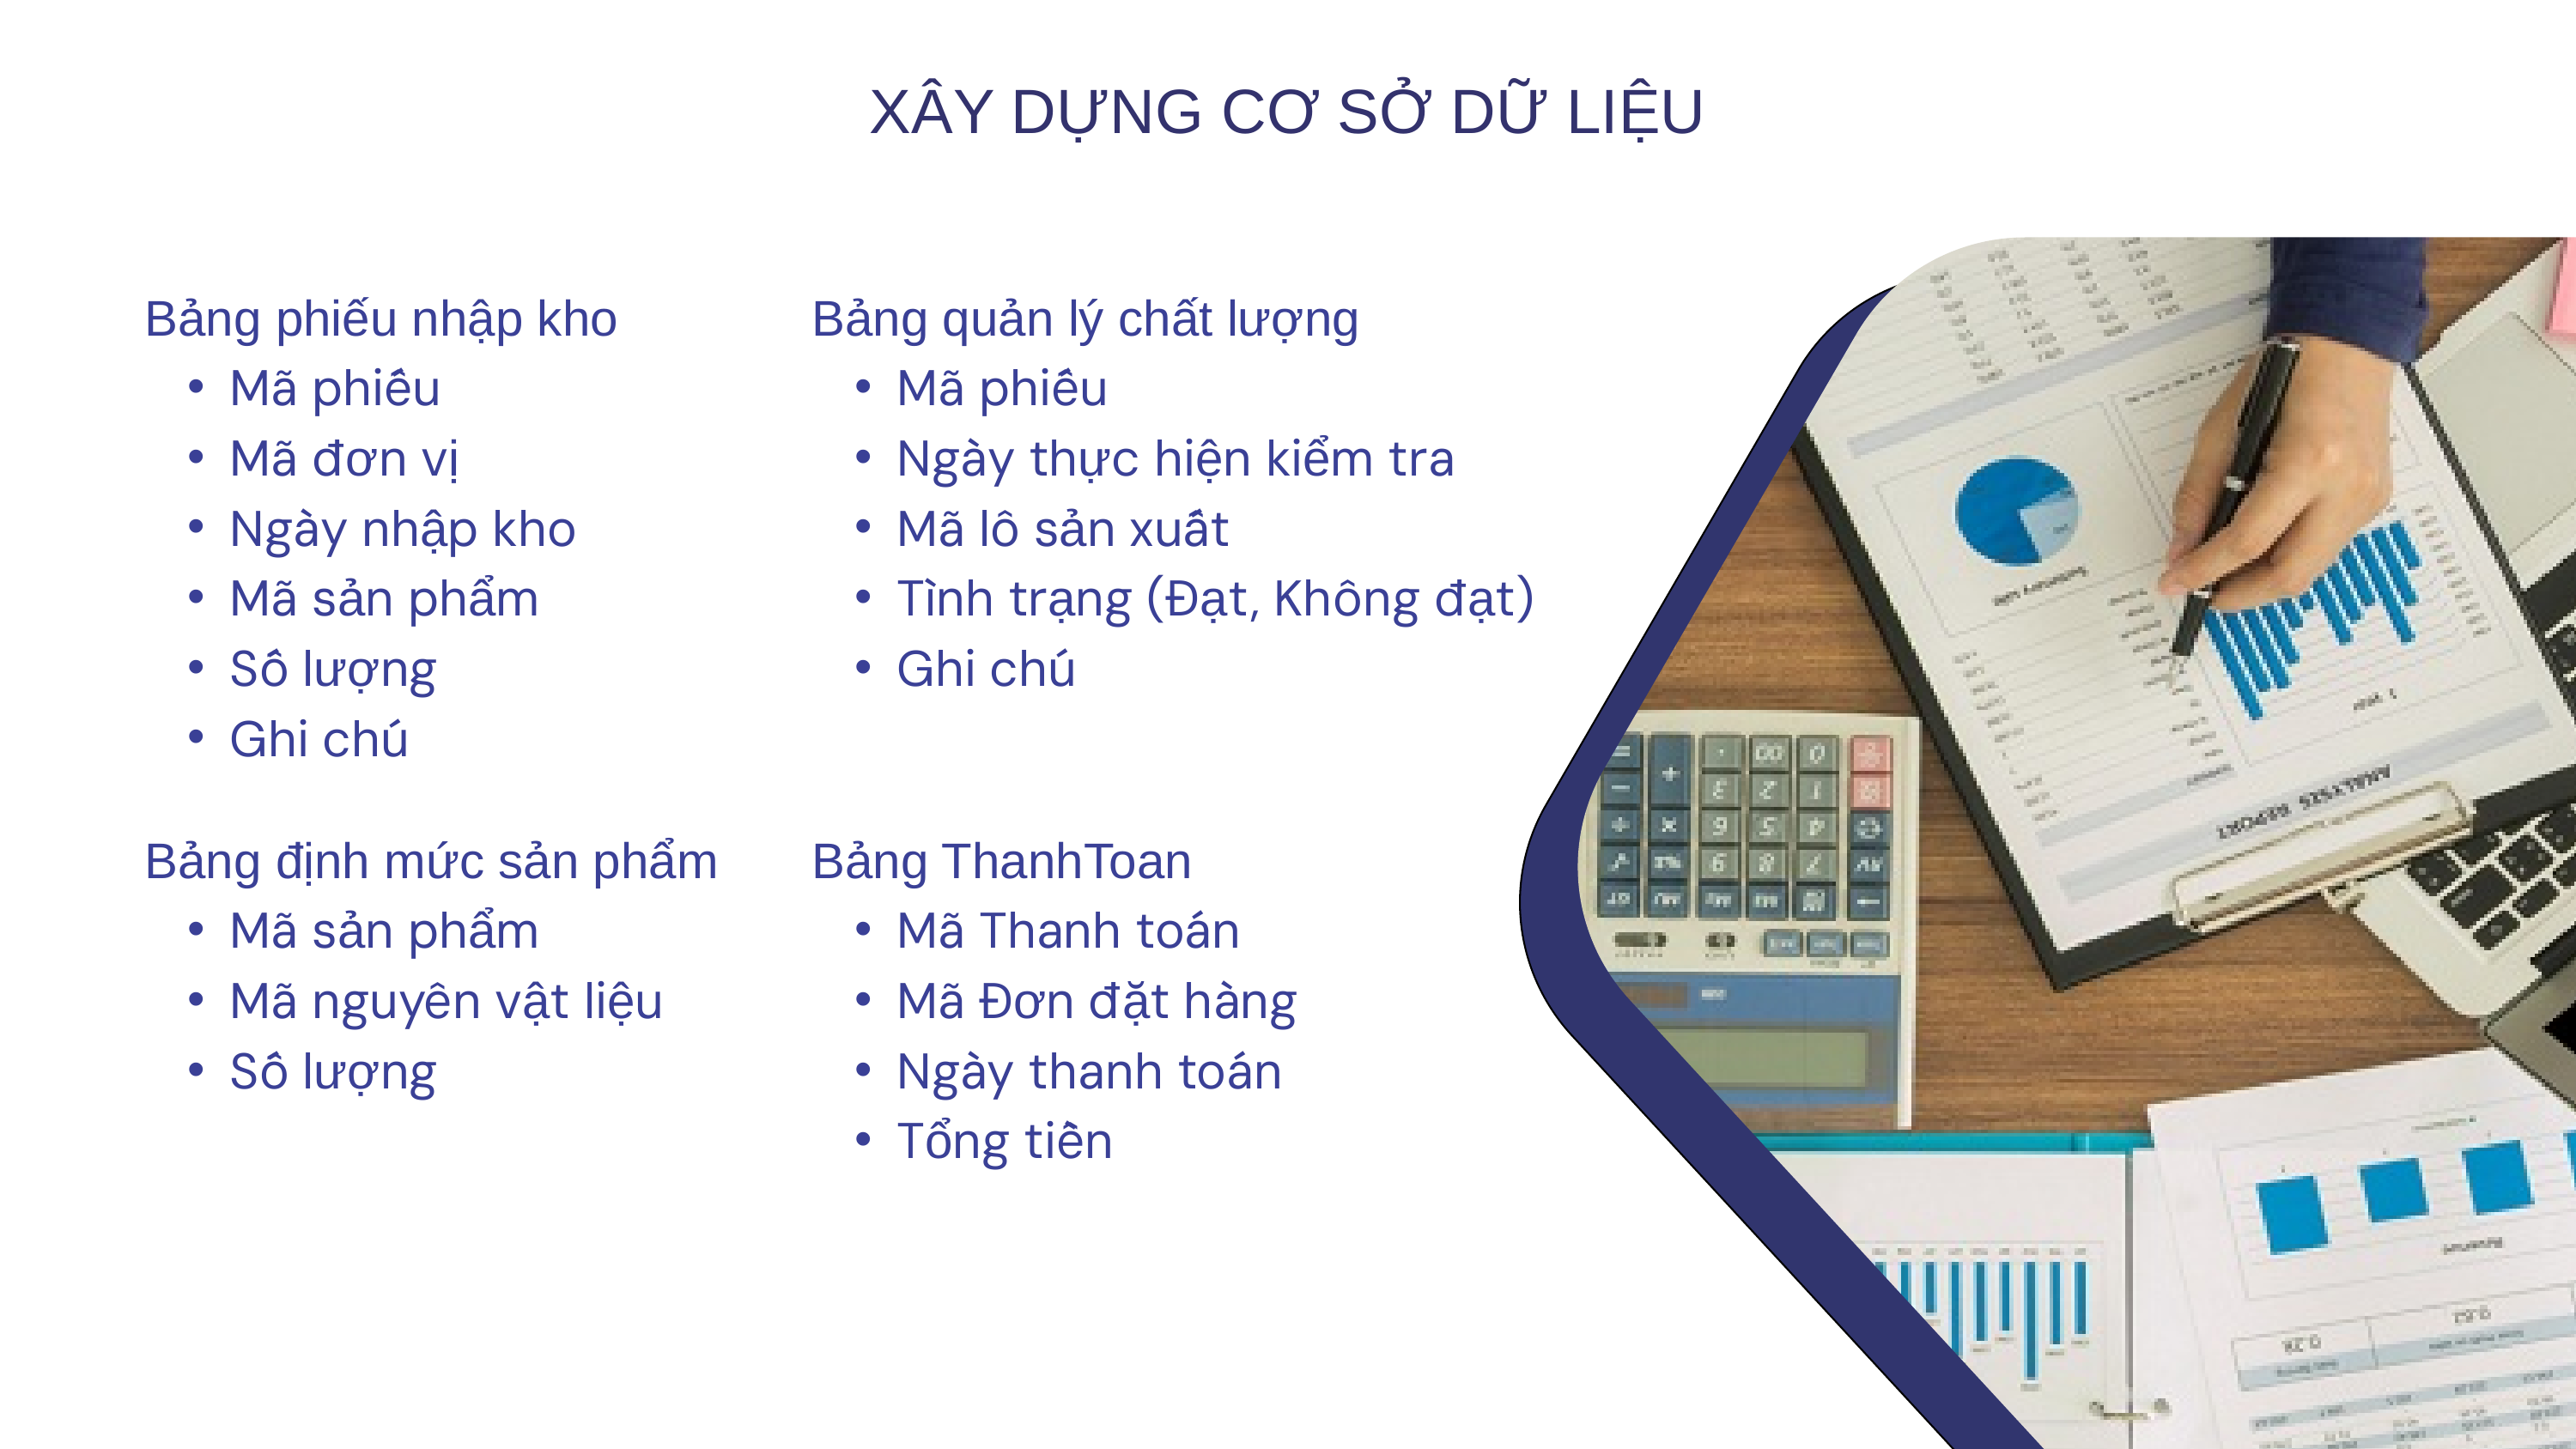

XÂY DỰNG CƠ SỞ DỮ LIỆU

Bảng phiếu nhập kho
Mã phiếu
Mã đơn vị
Ngày nhập kho
Mã sản phẩm
Số lượng
Ghi chú
Bảng quản lý chất lượng
Mã phiếu
Ngày thực hiện kiểm tra
Mã lô sản xuất
Tình trạng (Đạt, Không đạt)
Ghi chú
Bảng định mức sản phẩm
Mã sản phẩm
Mã nguyên vật liệu
Số lượng
Bảng ThanhToan
Mã Thanh toán
Mã Đơn đặt hàng
Ngày thanh toán
Tổng tiền